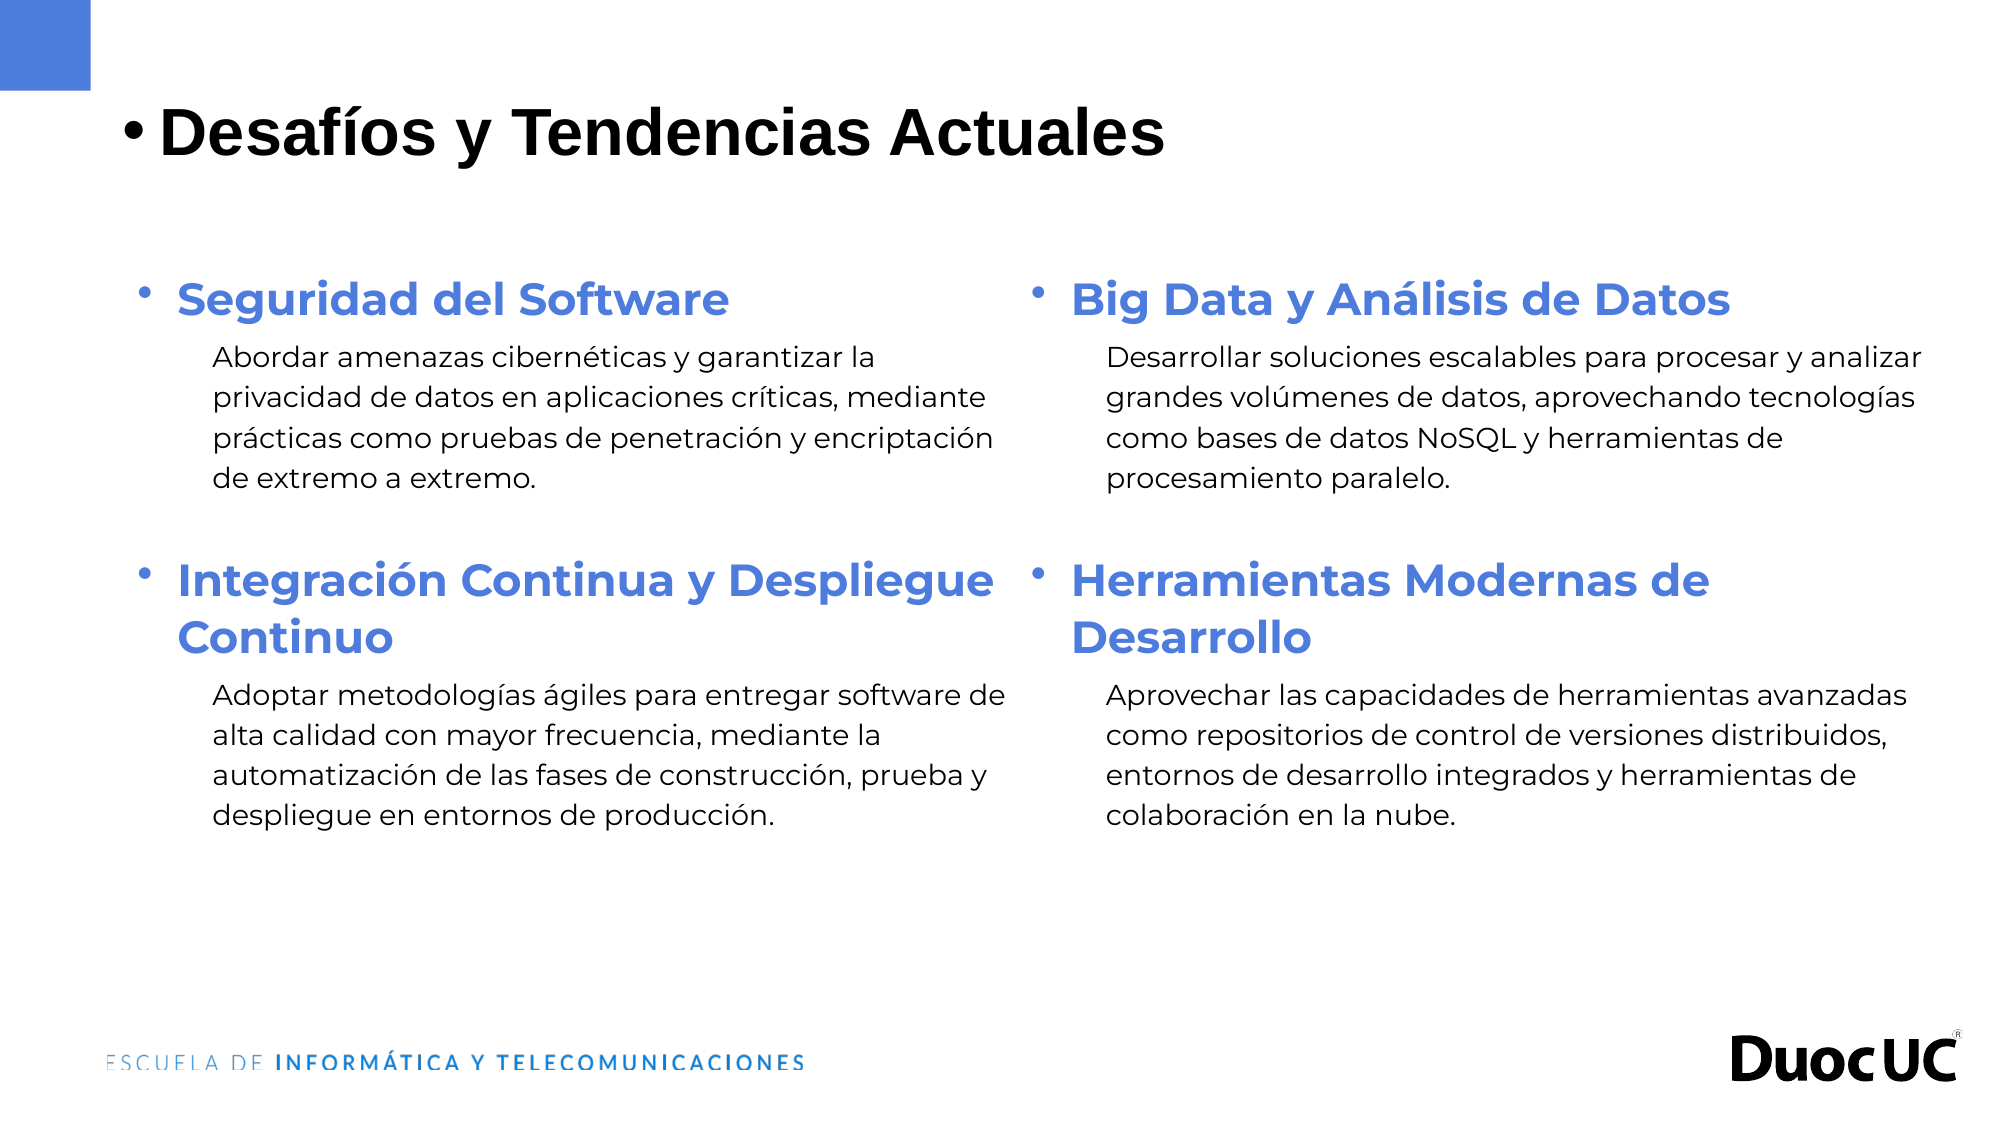

Desafíos y Tendencias Actuales
Seguridad del Software
Abordar amenazas cibernéticas y garantizar la privacidad de datos en aplicaciones críticas, mediante prácticas como pruebas de penetración y encriptación de extremo a extremo.
Integración Continua y Despliegue Continuo
Adoptar metodologías ágiles para entregar software de alta calidad con mayor frecuencia, mediante la automatización de las fases de construcción, prueba y despliegue en entornos de producción.
Big Data y Análisis de Datos
Desarrollar soluciones escalables para procesar y analizar grandes volúmenes de datos, aprovechando tecnologías como bases de datos NoSQL y herramientas de procesamiento paralelo.
Herramientas Modernas de Desarrollo
Aprovechar las capacidades de herramientas avanzadas como repositorios de control de versiones distribuidos, entornos de desarrollo integrados y herramientas de colaboración en la nube.